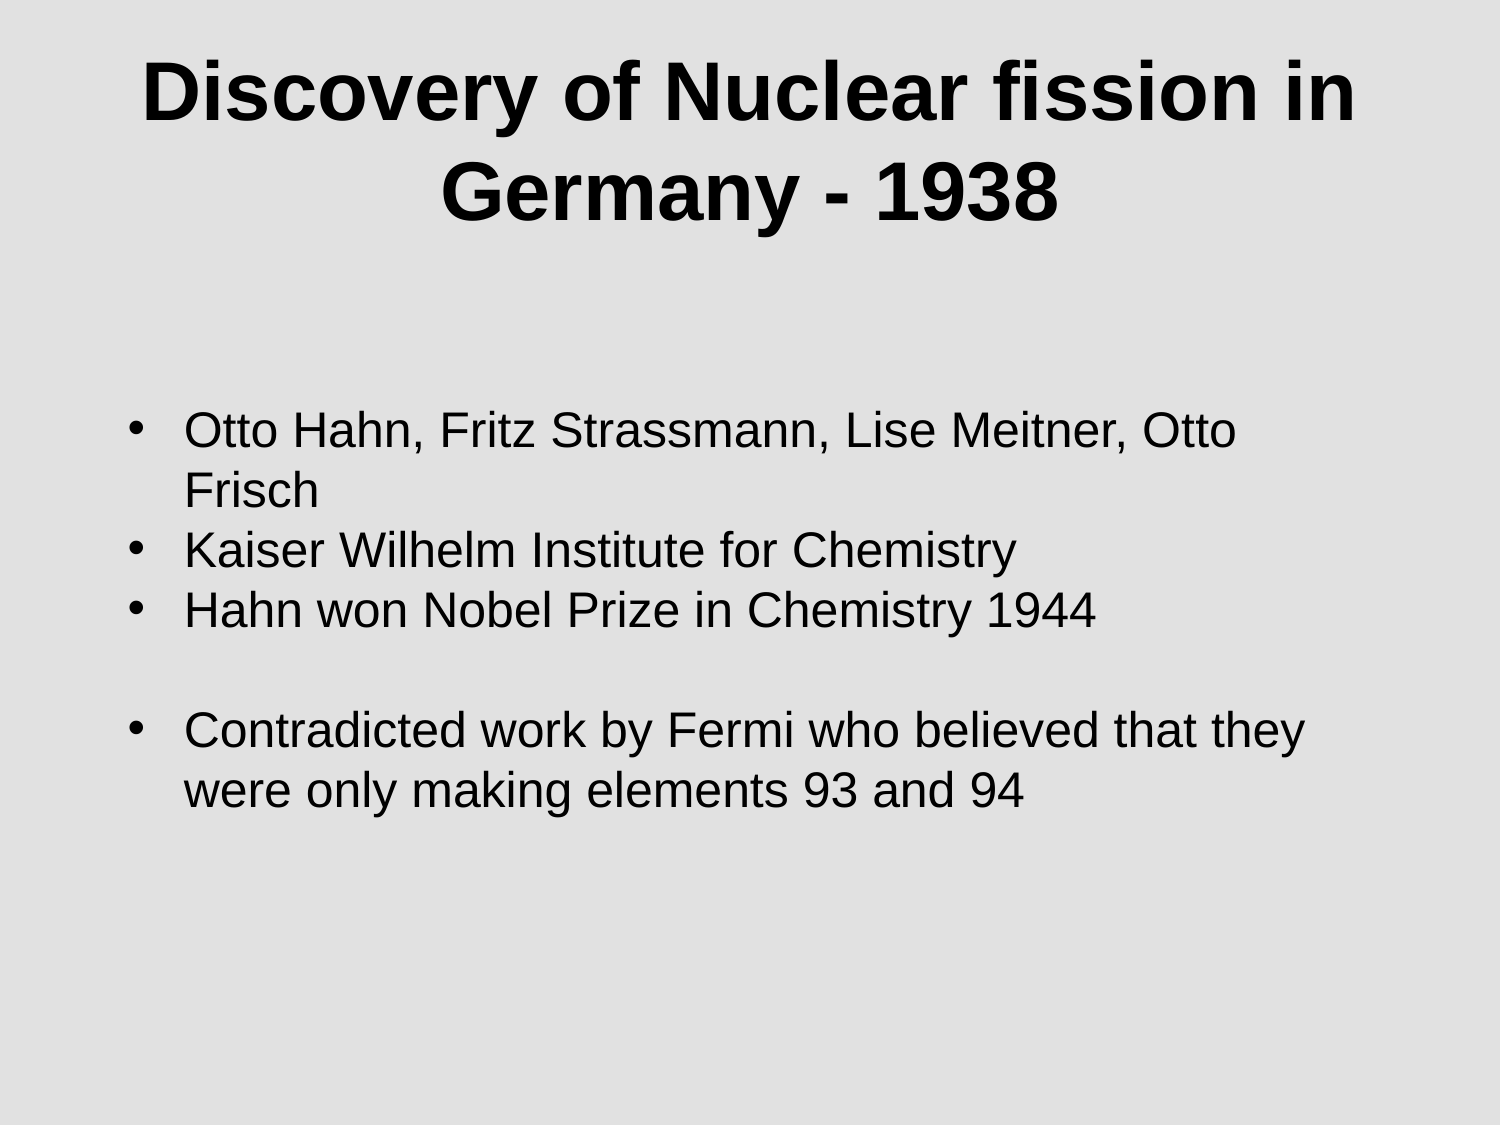

# Discovery of Nuclear fission in Germany - 1938
Otto Hahn, Fritz Strassmann, Lise Meitner, Otto Frisch
Kaiser Wilhelm Institute for Chemistry
Hahn won Nobel Prize in Chemistry 1944

Contradicted work by Fermi who believed that they were only making elements 93 and 94